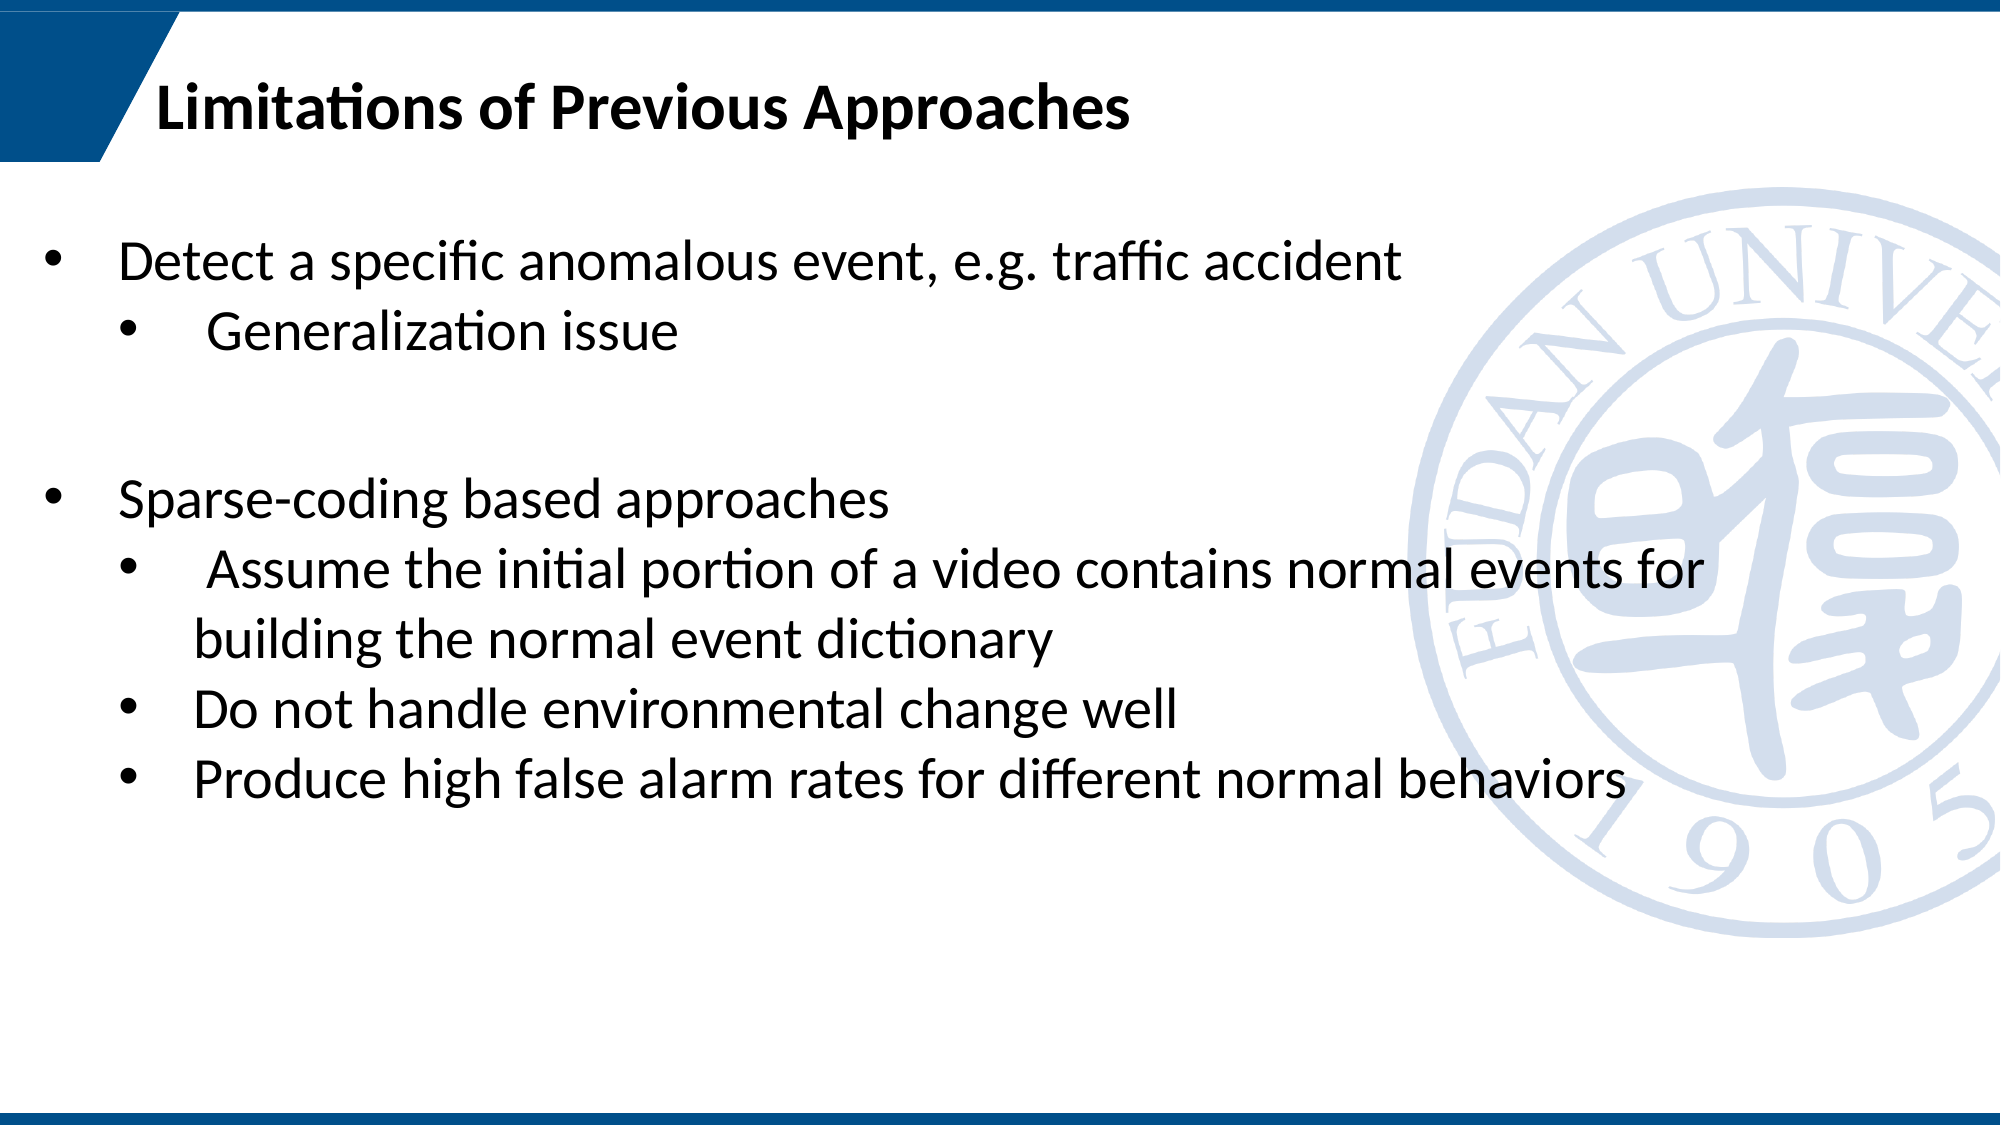

Limitations of Previous Approaches
Detect a specific anomalous event, e.g. traffic accident
 Generalization issue
Sparse-coding based approaches
 Assume the initial portion of a video contains normal events for building the normal event dictionary
Do not handle environmental change well
Produce high false alarm rates for different normal behaviors